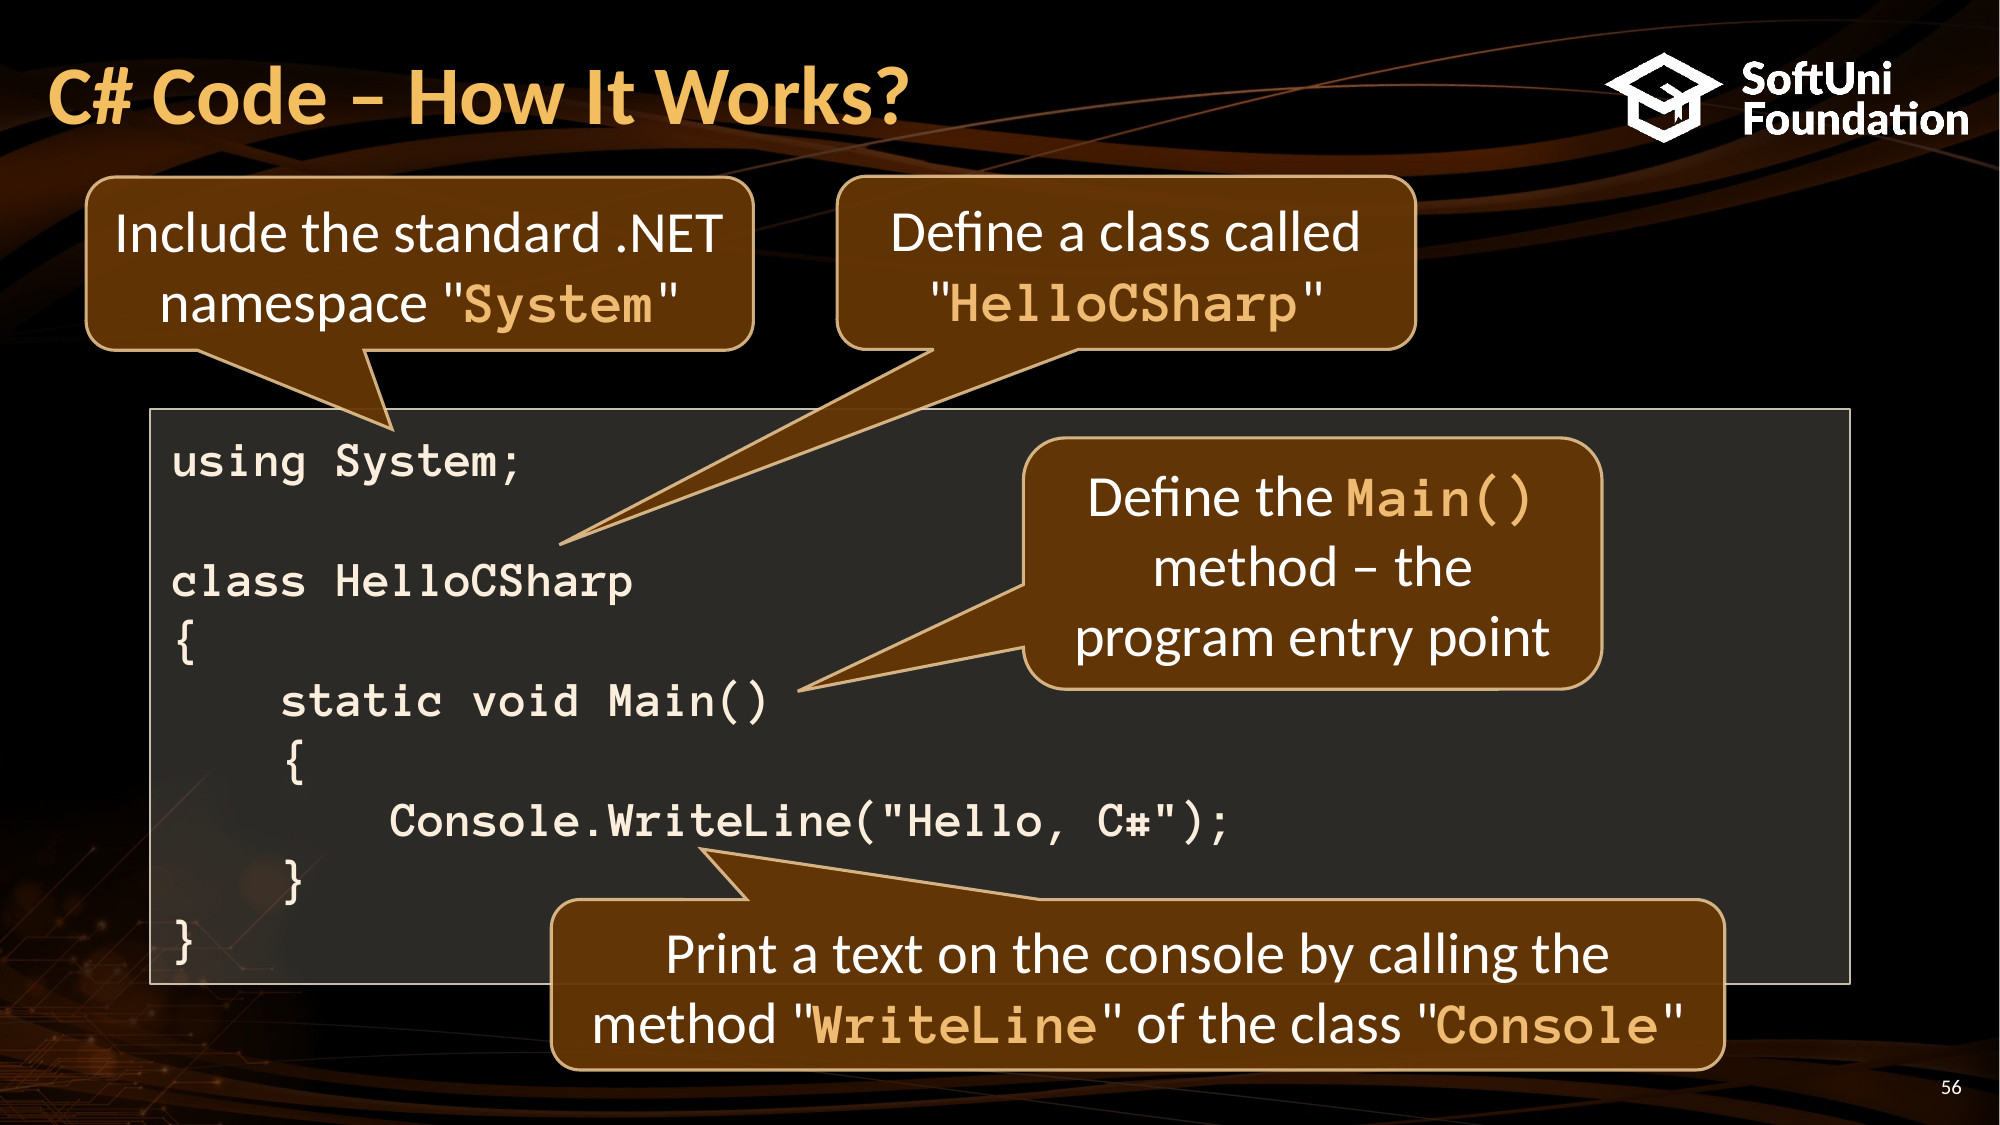

# C# Code – How It Works?
Define a class called "HelloCSharp"
Include the standard .NET namespace "System"
using System;

class HelloCSharp
{
    static void Main()
    {
        Console.WriteLine("Hello, C#");
    }
}
Define the Main() method – the program entry point
Print a text on the console by calling the method "WriteLine" of the class "Console"
56